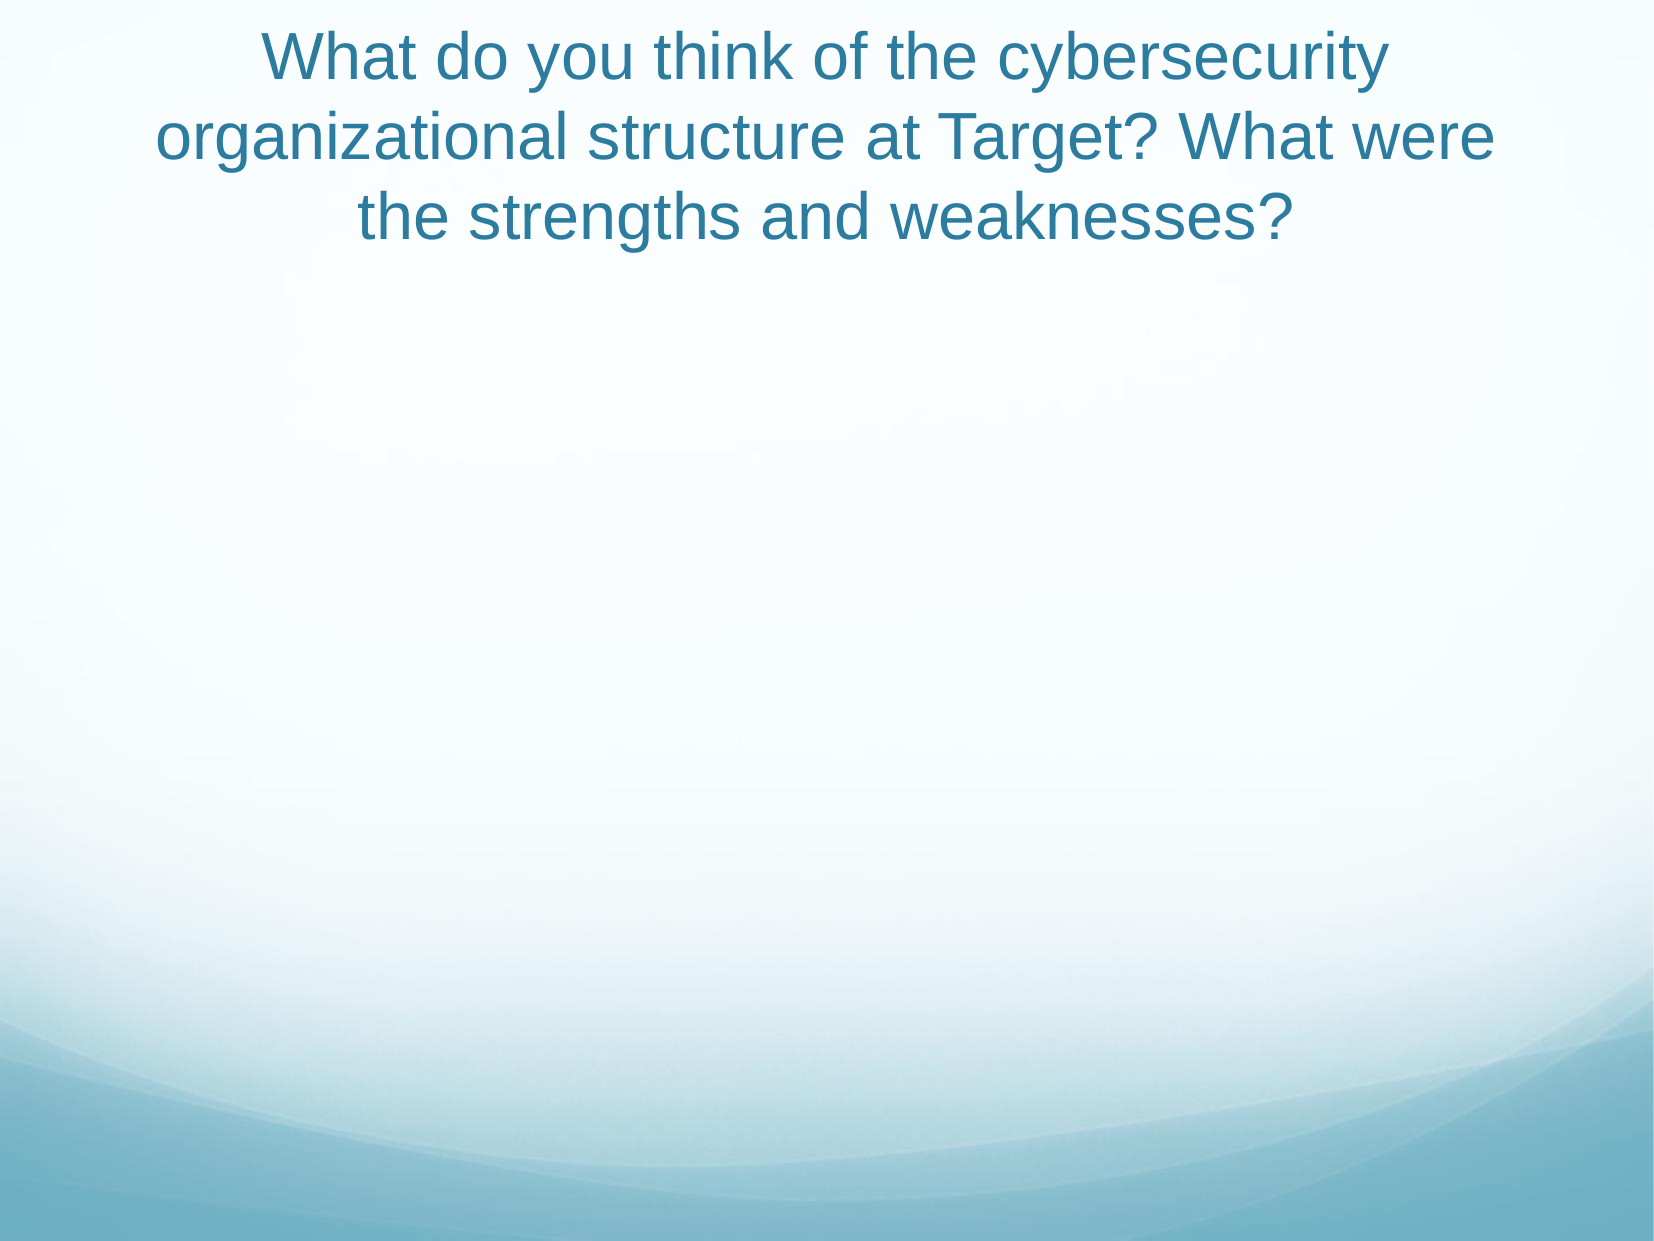

# What do you think of the cybersecurity organizational structure at Target? What were the strengths and weaknesses?